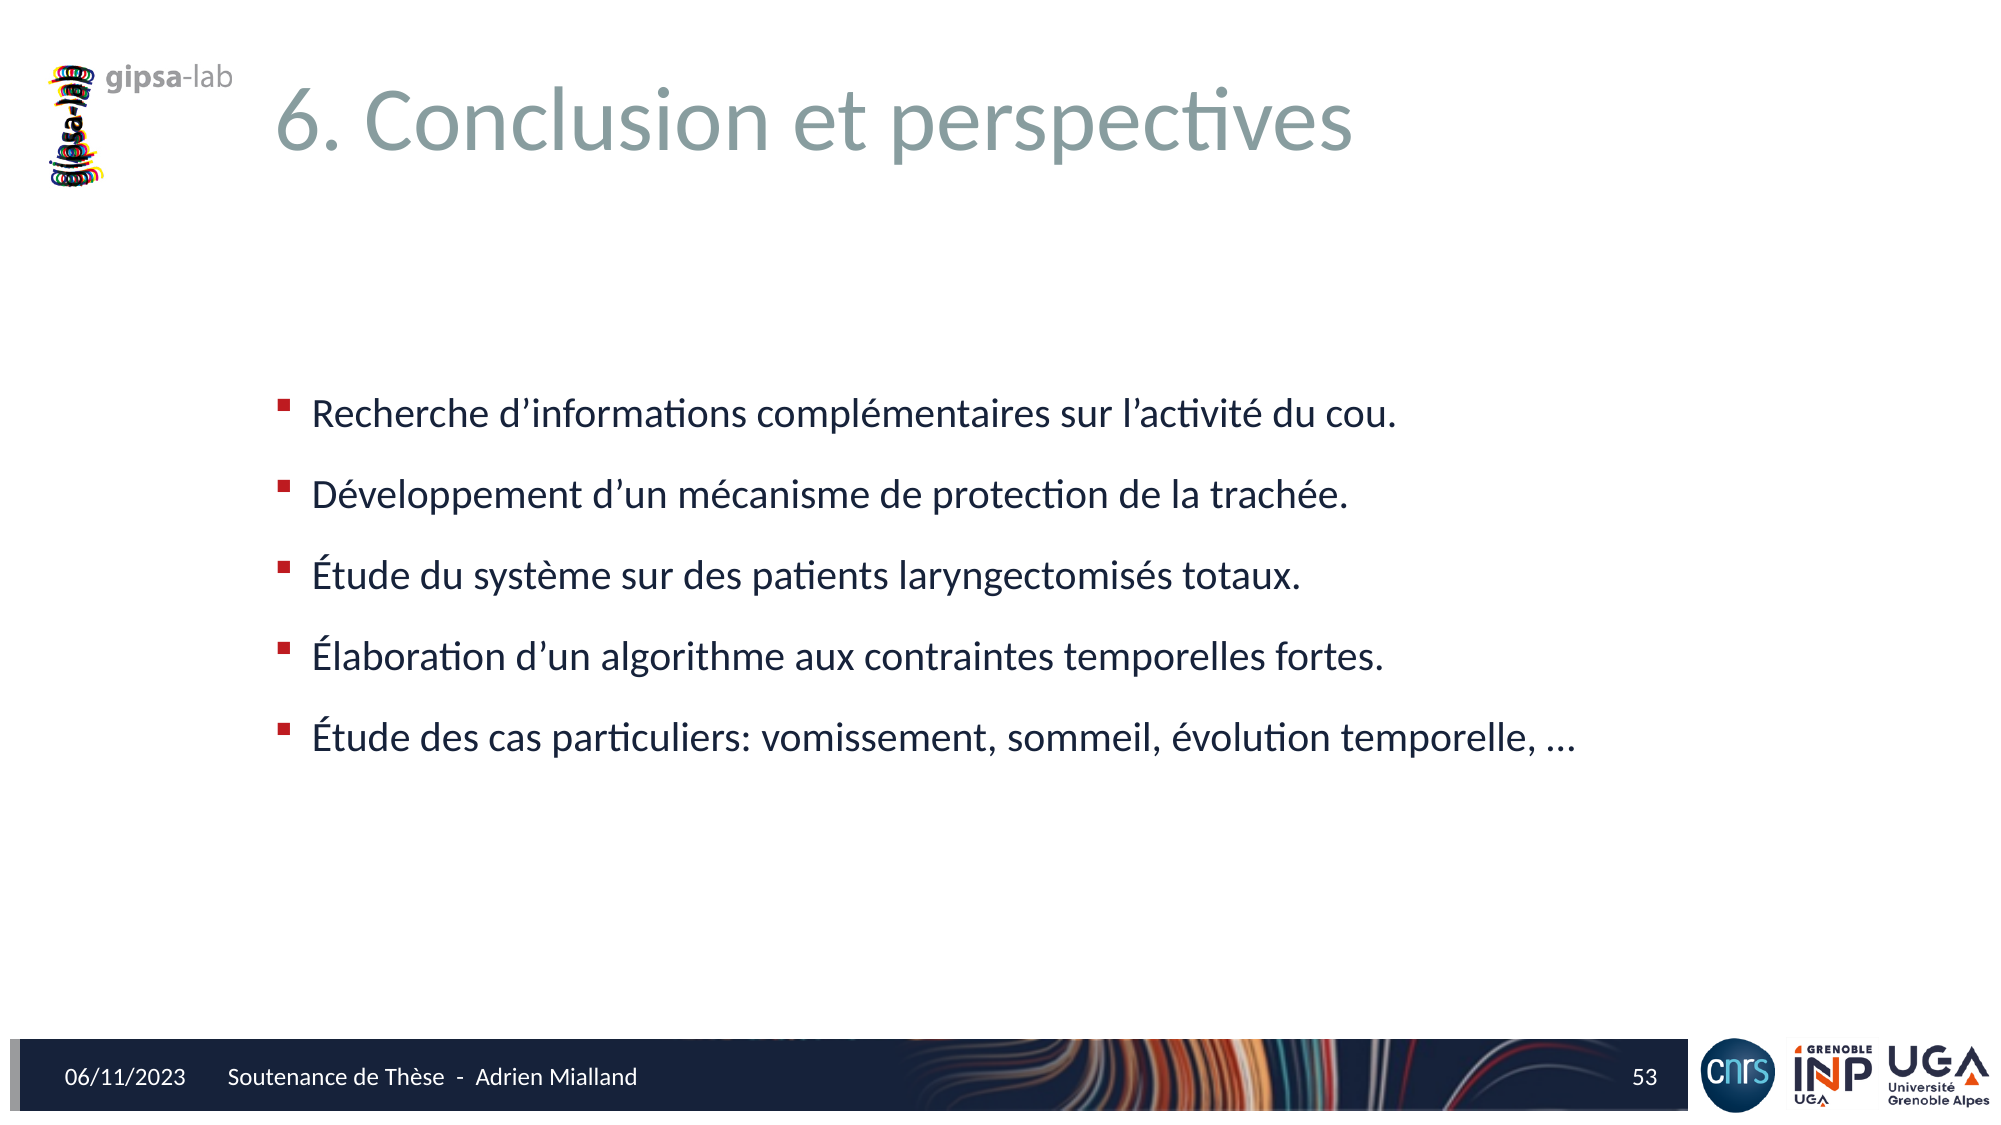

# 6. Conclusion et perspectives
Recherche d’informations complémentaires sur l’activité du cou.
Développement d’un mécanisme de protection de la trachée.
Étude du système sur des patients laryngectomisés totaux.
Élaboration d’un algorithme aux contraintes temporelles fortes.
Étude des cas particuliers: vomissement, sommeil, évolution temporelle, …
06/11/2023
53
Soutenance de Thèse  -  Adrien Mialland